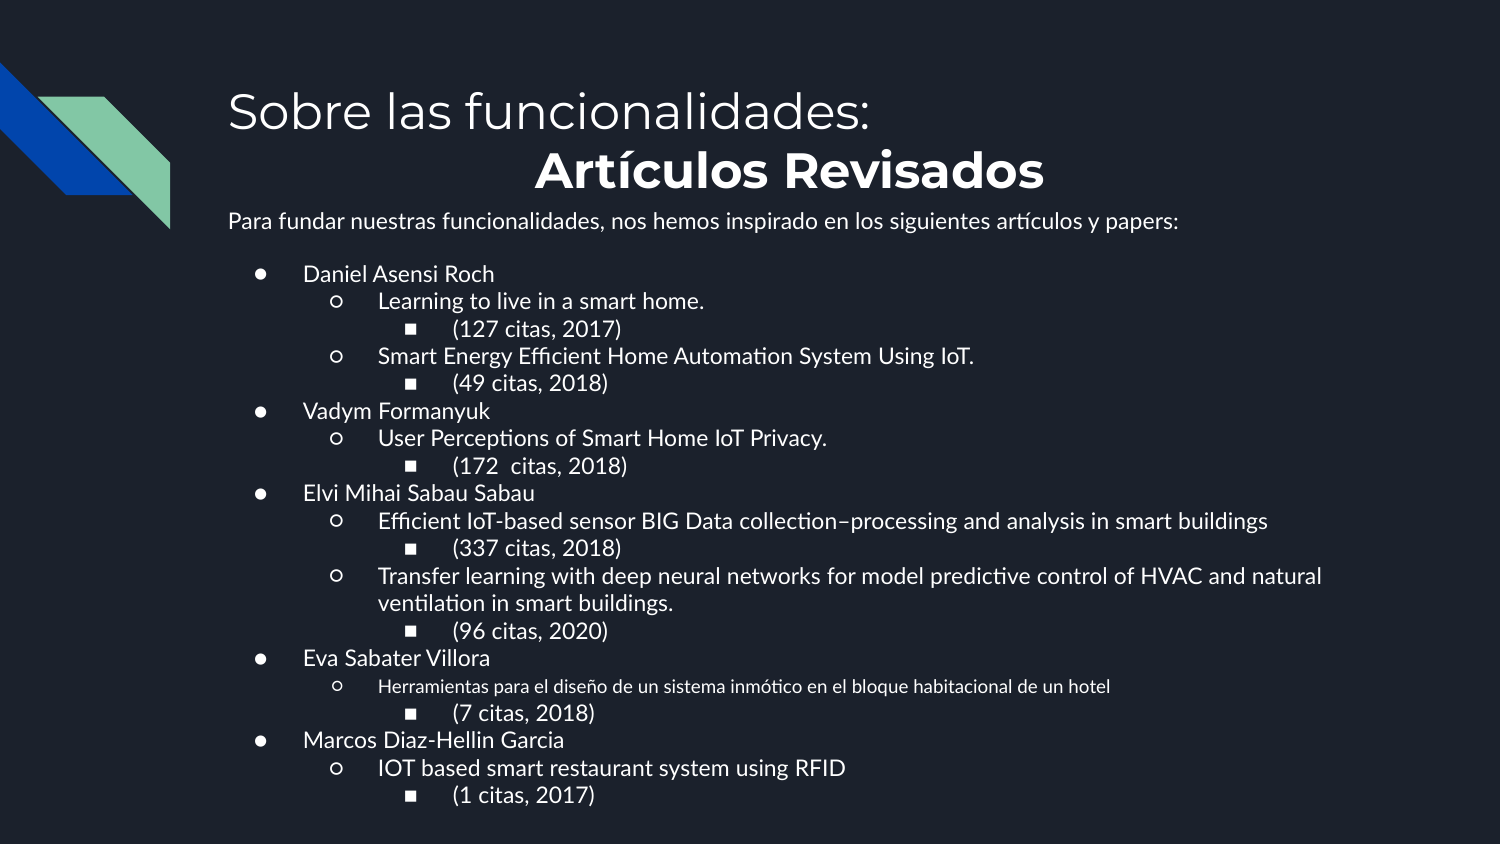

# Sobre las funcionalidades:
Artículos Revisados
Para fundar nuestras funcionalidades, nos hemos inspirado en los siguientes artículos y papers:
Daniel Asensi Roch
Learning to live in a smart home.
(127 citas, 2017)
Smart Energy Efficient Home Automation System Using IoT.
(49 citas, 2018)
Vadym Formanyuk
User Perceptions of Smart Home IoT Privacy.
(172  citas, 2018)
Elvi Mihai Sabau Sabau
Efficient IoT-based sensor BIG Data collection–processing and analysis in smart buildings
(337 citas, 2018)
Transfer learning with deep neural networks for model predictive control of HVAC and natural ventilation in smart buildings.
(96 citas, 2020)
Eva Sabater Villora
Herramientas para el diseño de un sistema inmótico en el bloque habitacional de un hotel
(7 citas, 2018)
Marcos Diaz-Hellin Garcia
IOT based smart restaurant system using RFID
(1 citas, 2017)